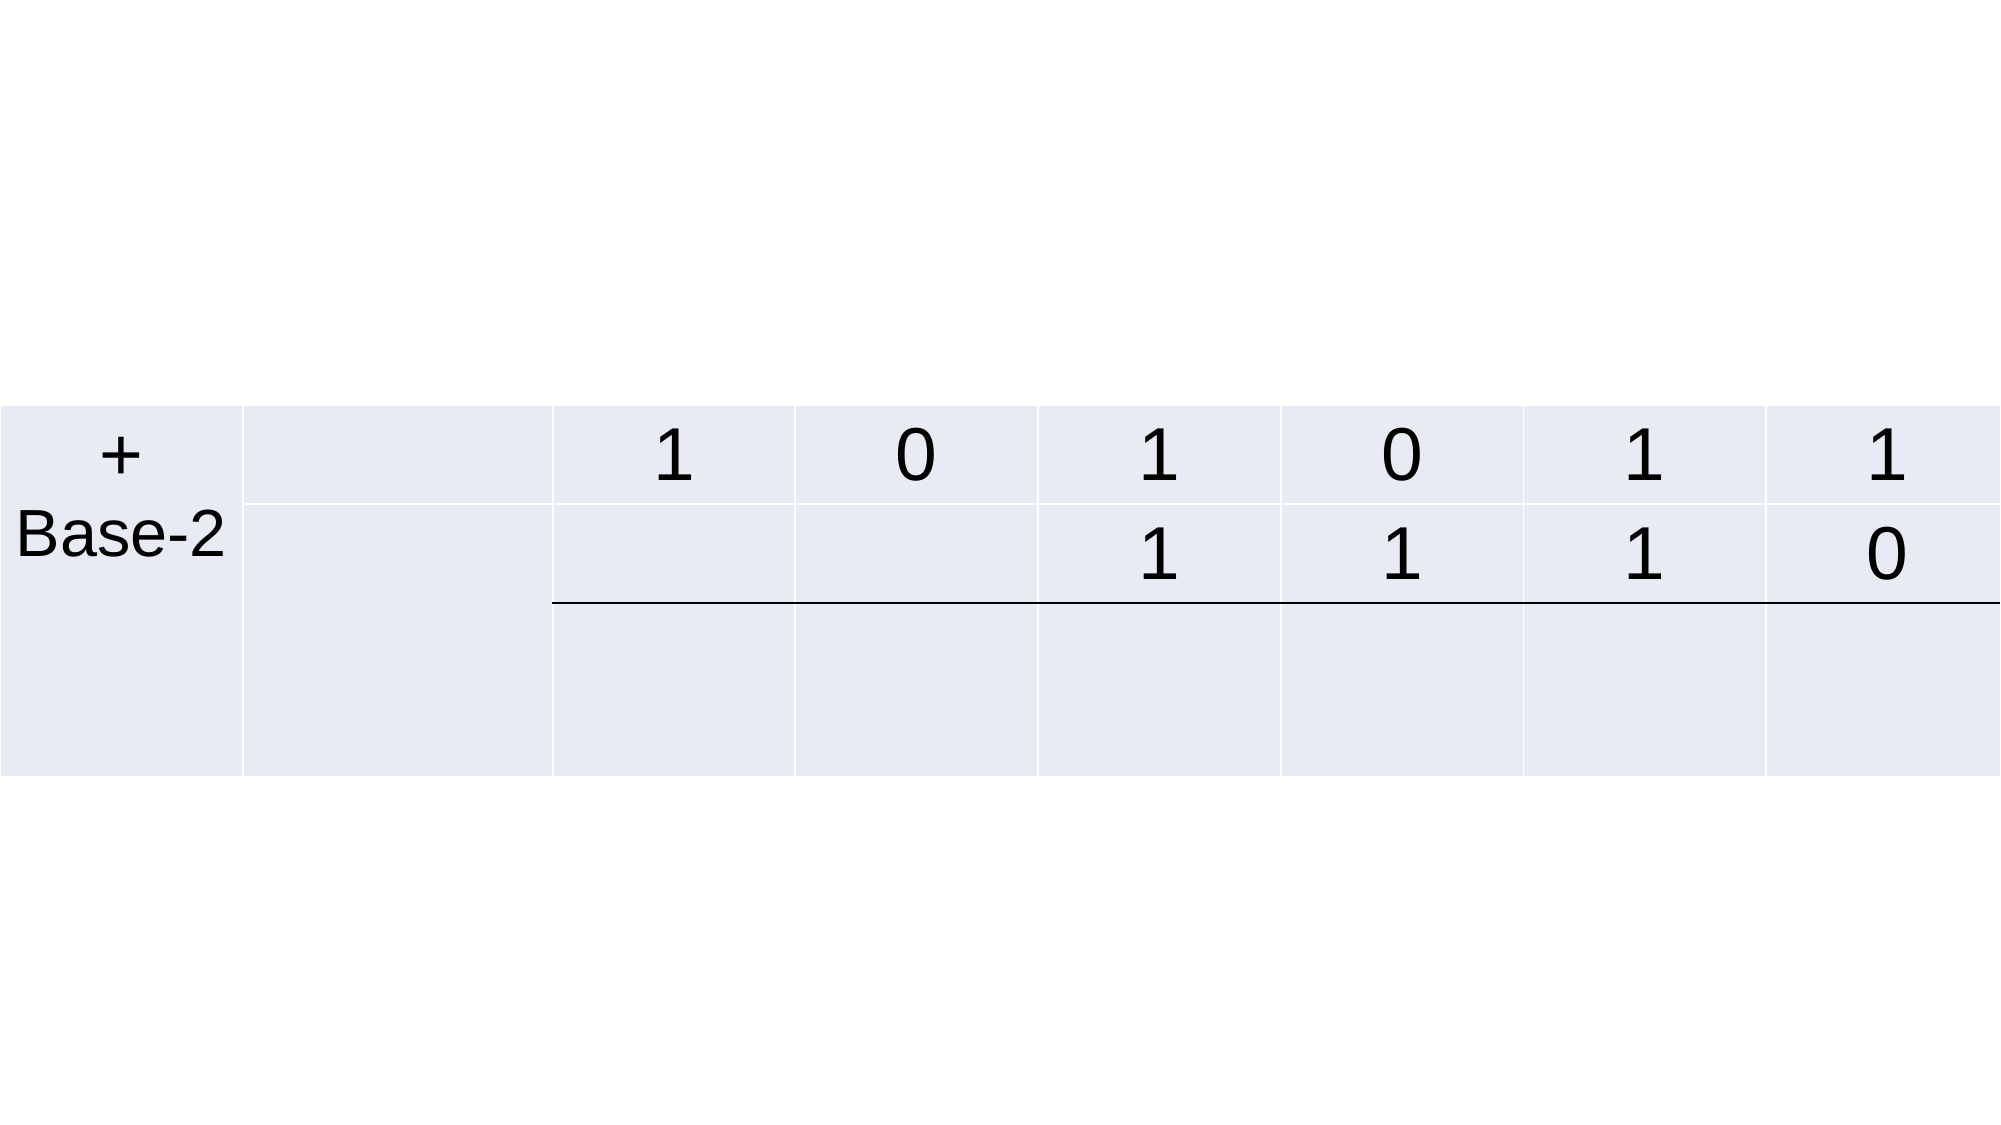

| + Base-2 |  | 1 | 0 | 1 | 0 | 1 | 1 |
| --- | --- | --- | --- | --- | --- | --- | --- |
|  |  |  |  | 1 | 1 | 1 | 0 |
|  |  |  |  |  |  |  |  |